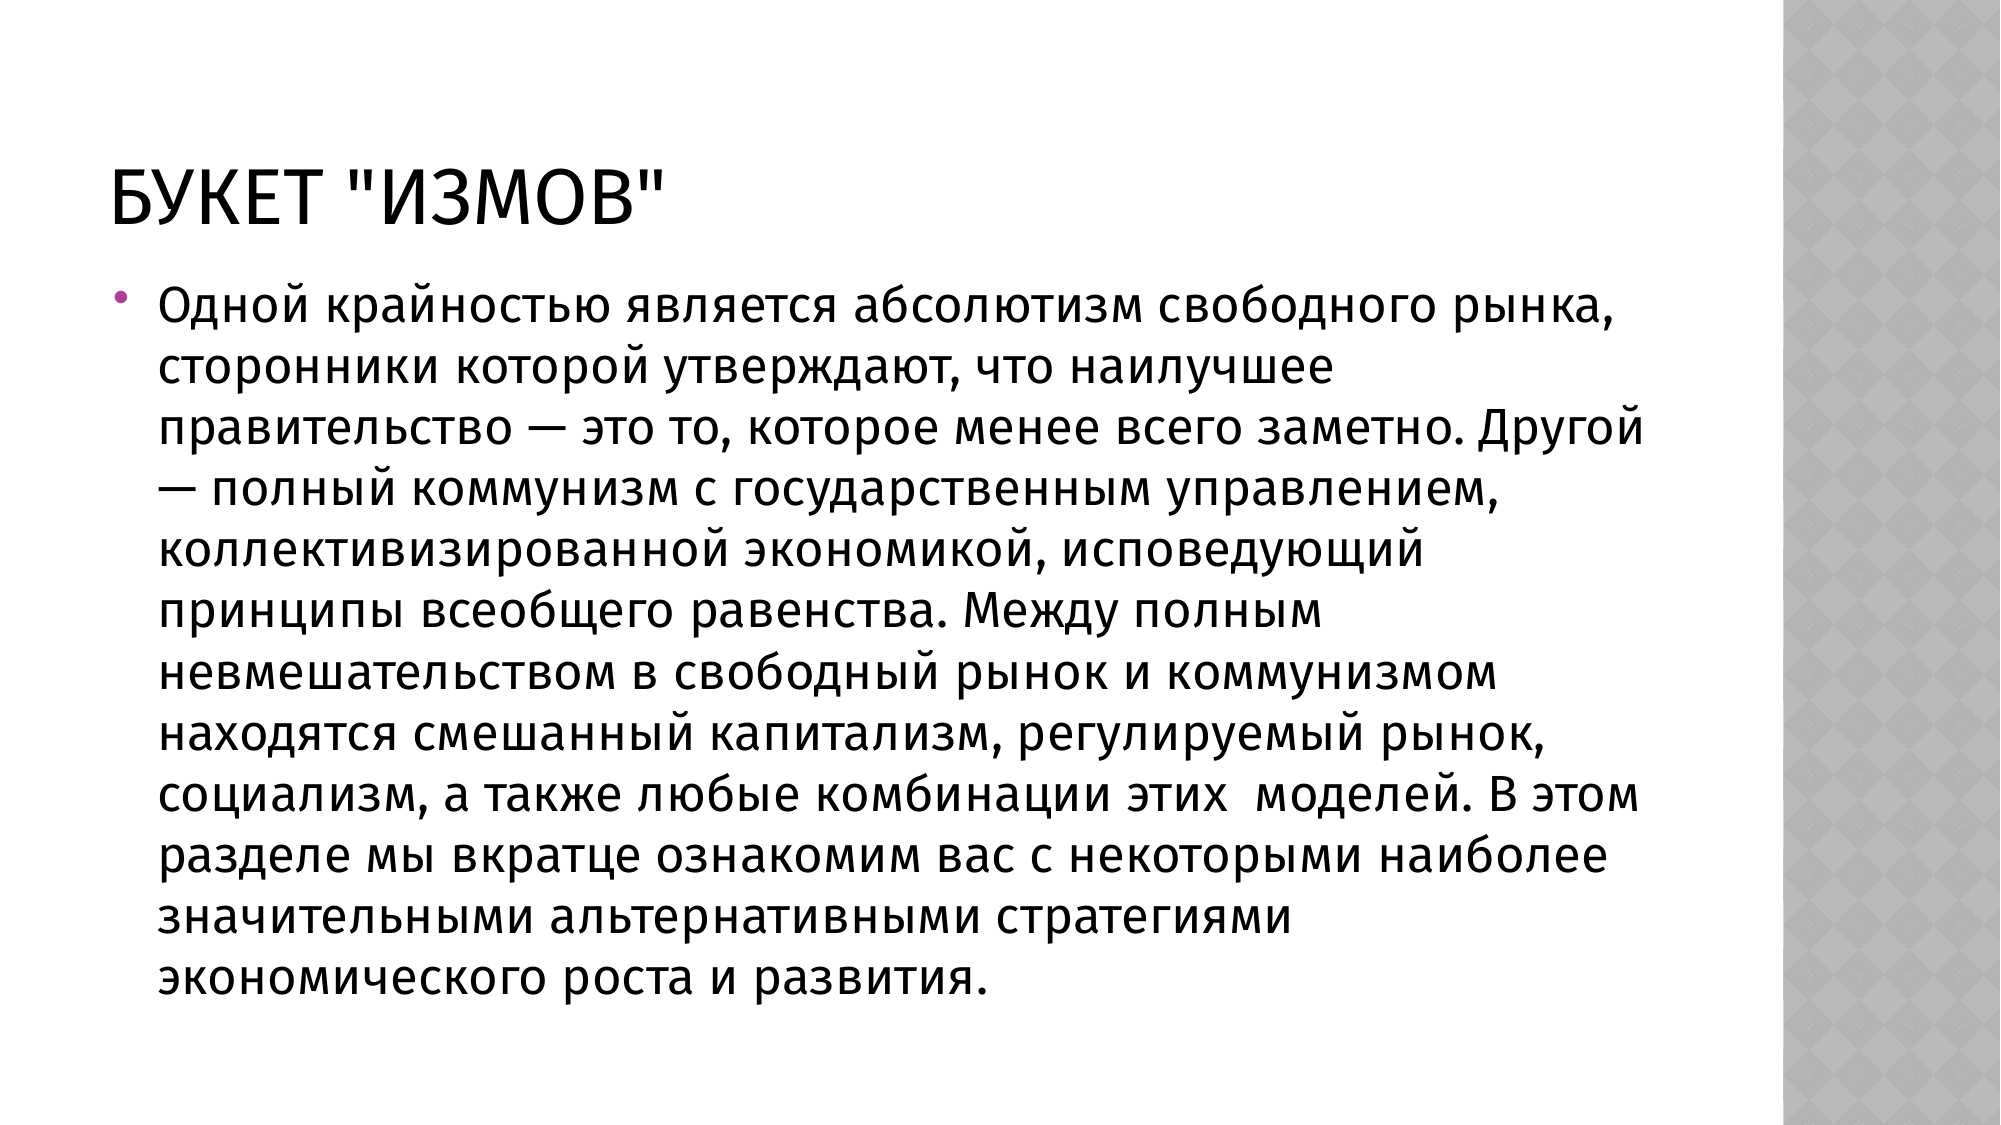

# БУКЕТ "ИЗМОВ"
Одной крайностью является абсолютизм свободного рынка, сторонники которой утверждают, что наилучшее правительство — это то, которое менее всего заметно. Другой — полный коммунизм с государственным управлением, коллективизированной экономикой, исповедующий принципы всеобщего равенства. Между полным невмешательством в свободный рынок и коммунизмом находятся смешанный капитализм, регулируемый рынок, социализм, а также любые комбинации этих  моделей. В этом разделе мы вкратце ознакомим вас с некоторыми наиболее значительными альтернативными стратегиями экономического роста и развития.